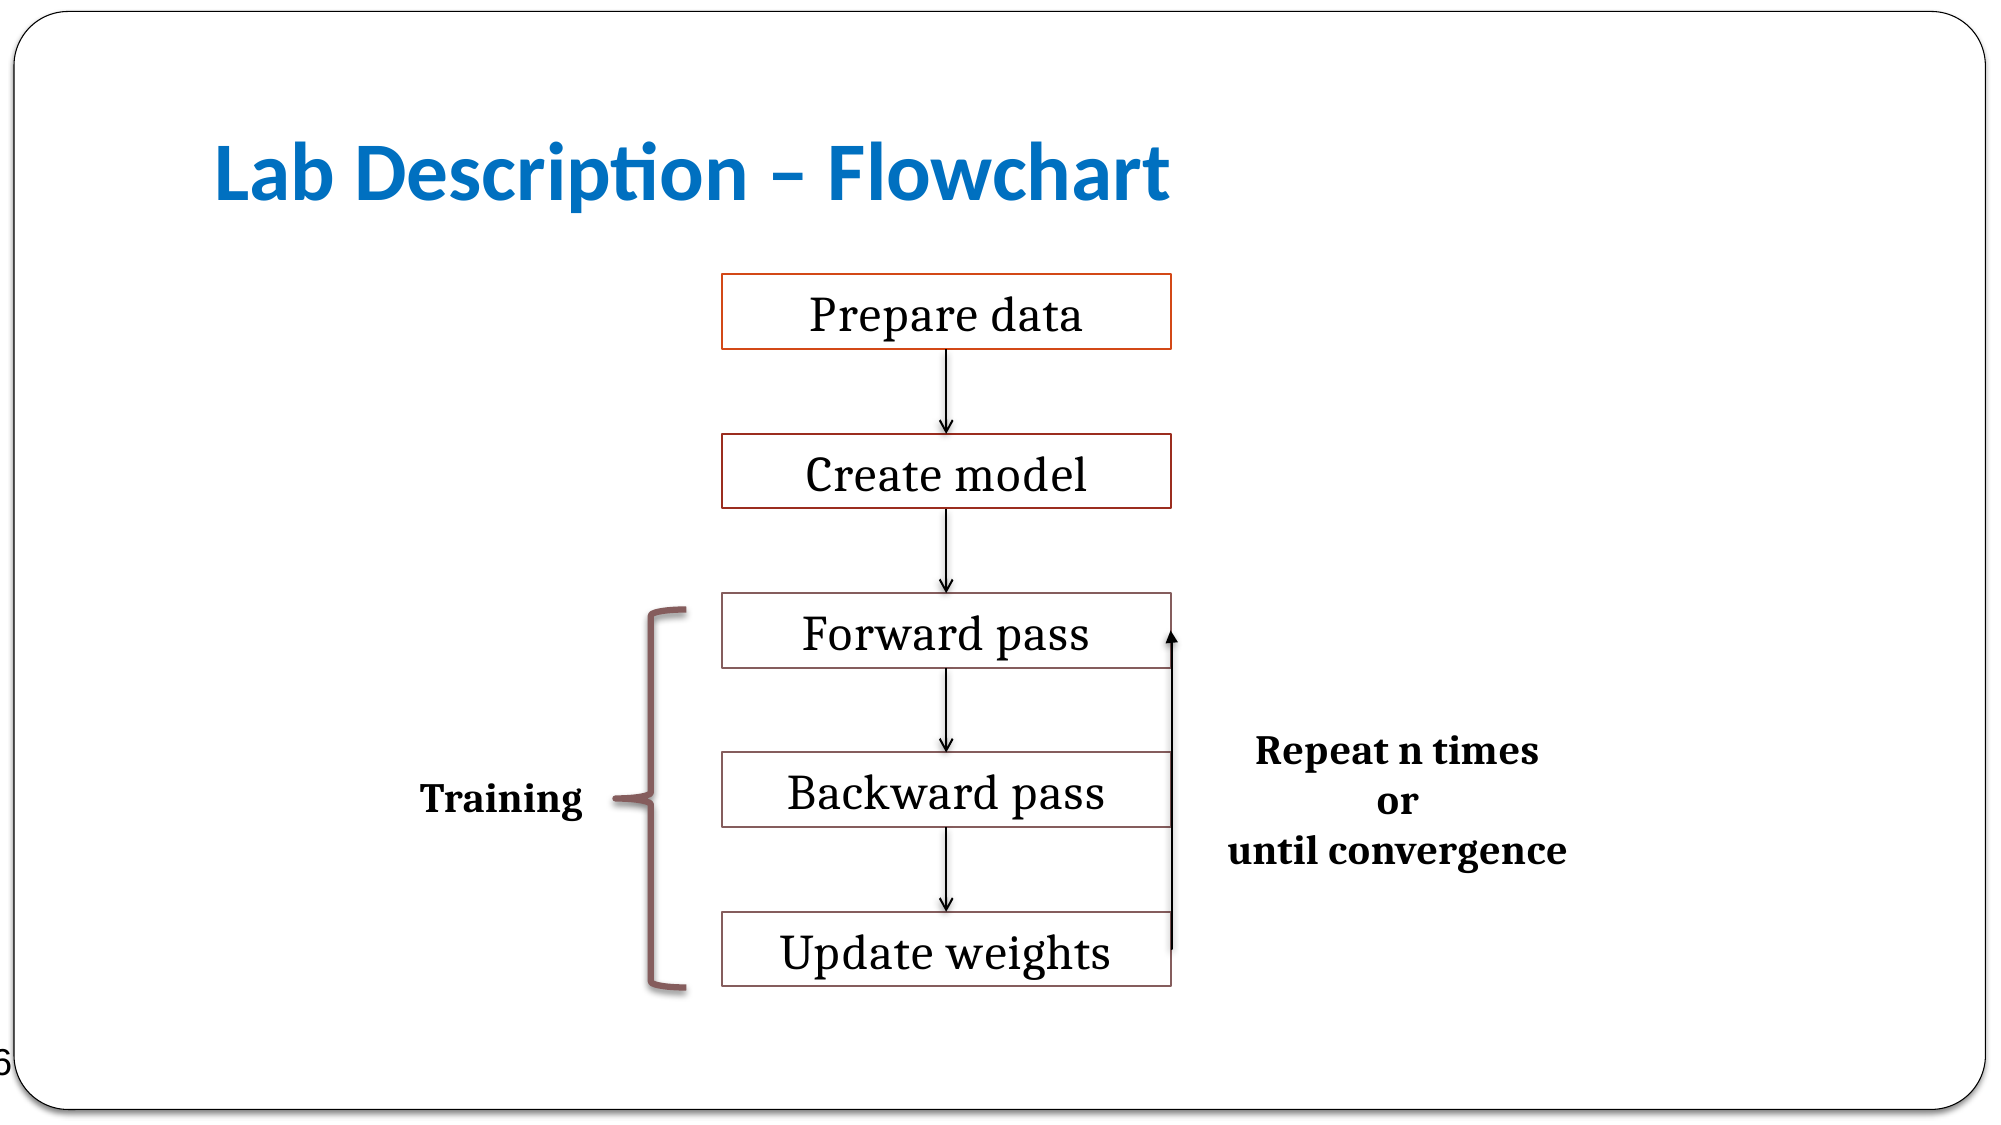

# Lab Description – Flowchart

Prepare data
Create model
Forward pass

Repeat n times
or
until convergence
Backward pass
Training

Update weights